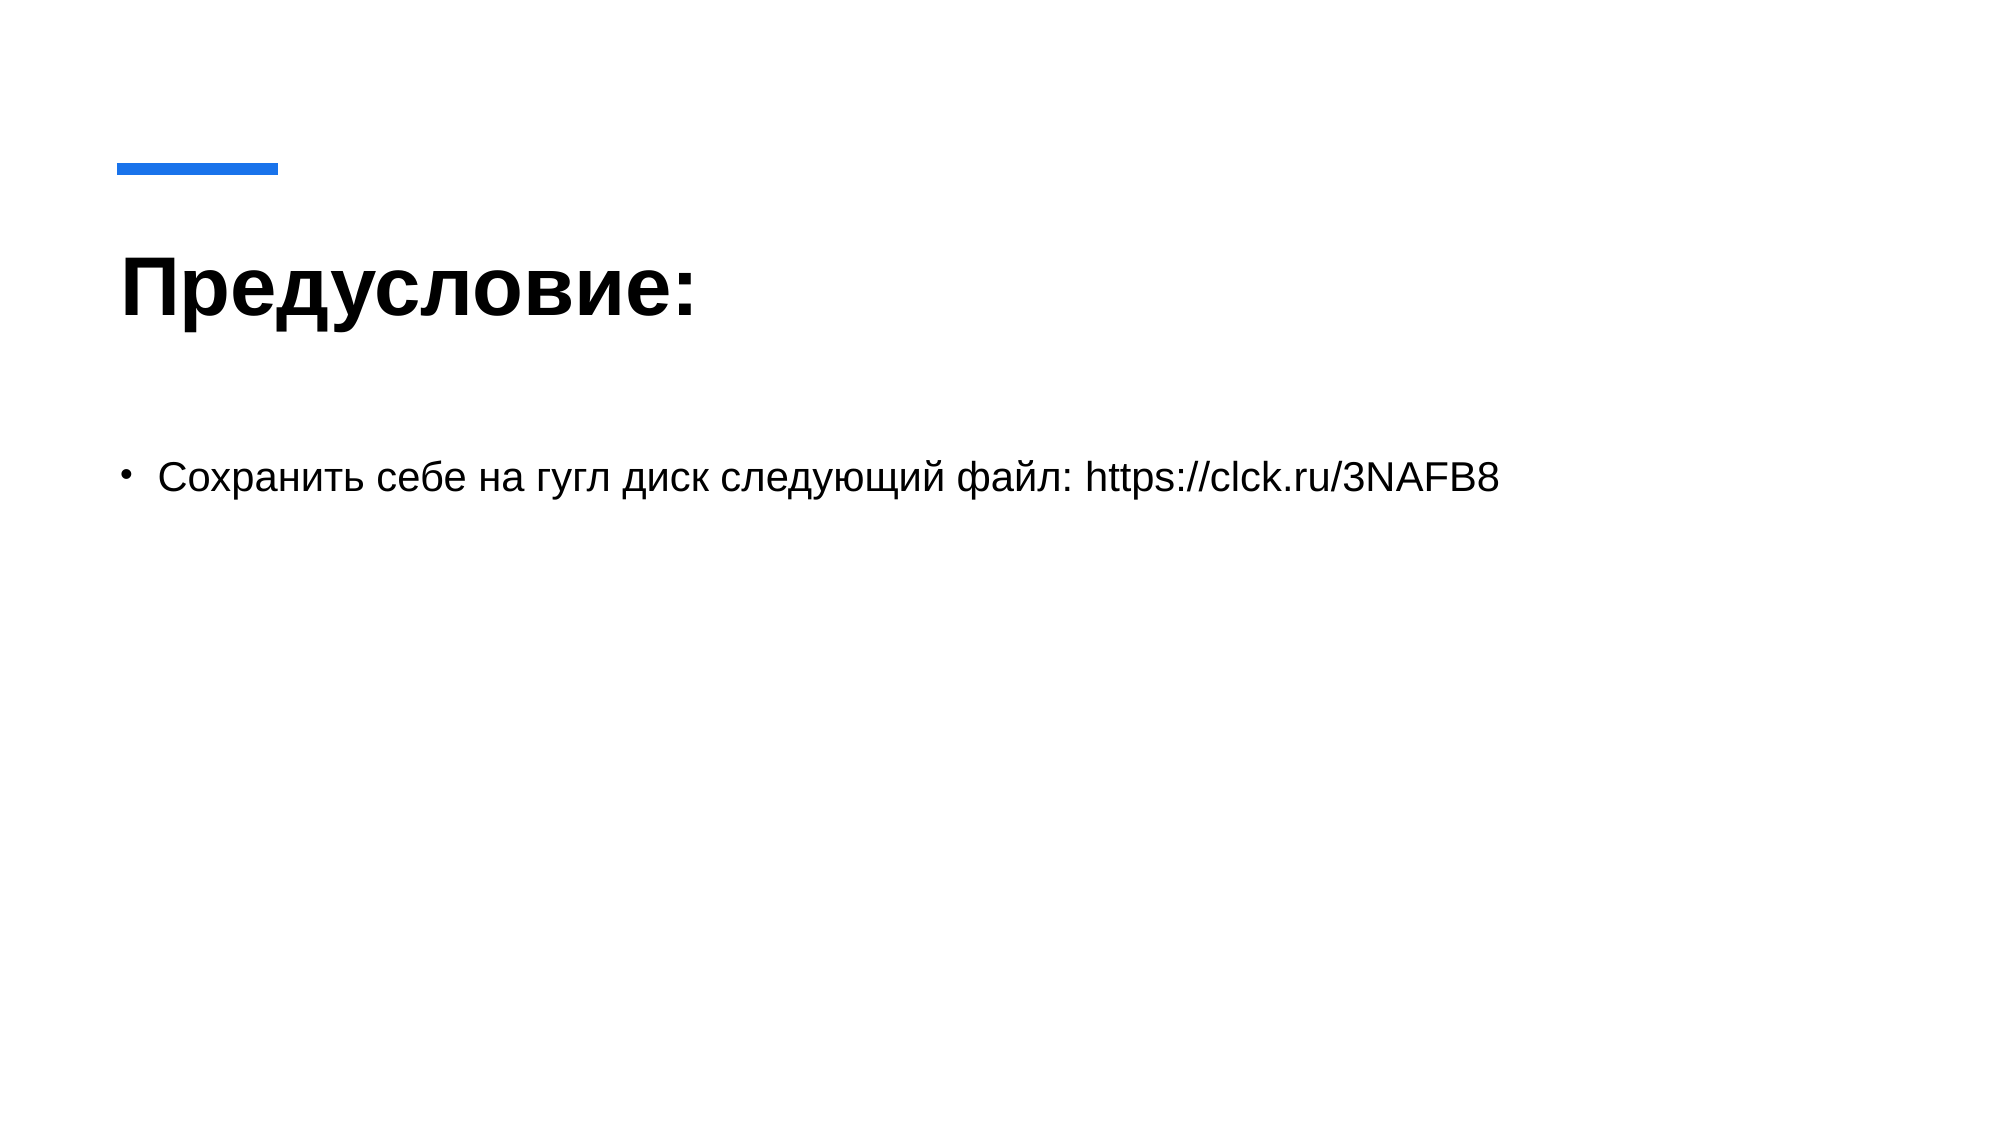

# Предусловие:
Сохранить себе на гугл диск следующий файл: https://clck.ru/3NAFB8